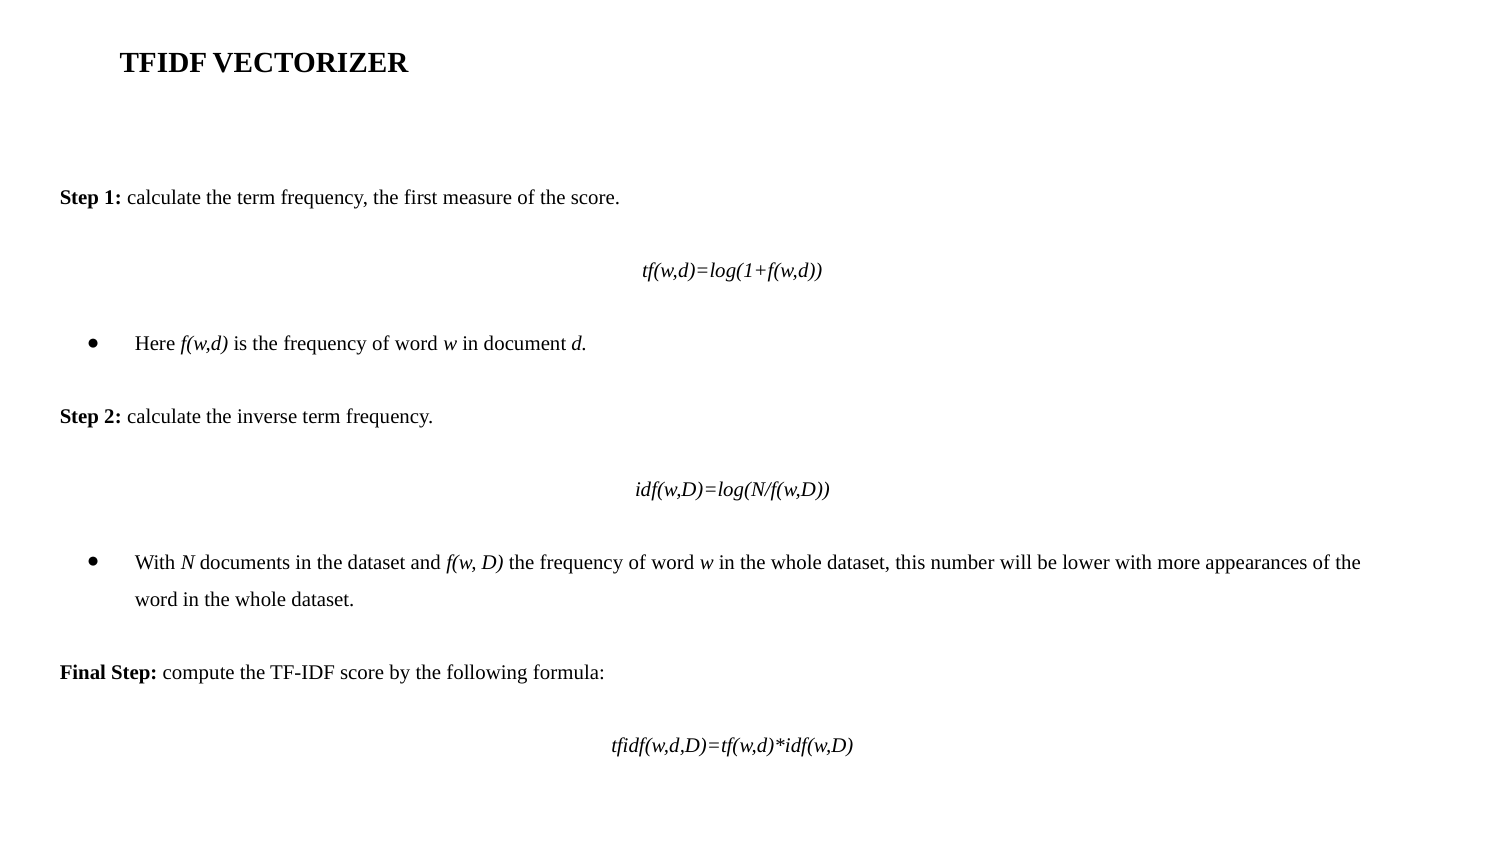

TFIDF VECTORIZER

Step 1: calculate the term frequency, the first measure of the score.
tf(w,d)=log(1+f(w,d))
Here f(w,d) is the frequency of word w in document d.
Step 2: calculate the inverse term frequency.
idf(w,D)=log(N/f(w,D))
With N documents in the dataset and f(w, D) the frequency of word w in the whole dataset, this number will be lower with more appearances of the word in the whole dataset.
Final Step: compute the TF-IDF score by the following formula:
tfidf(w,d,D)=tf(w,d)*idf(w,D)